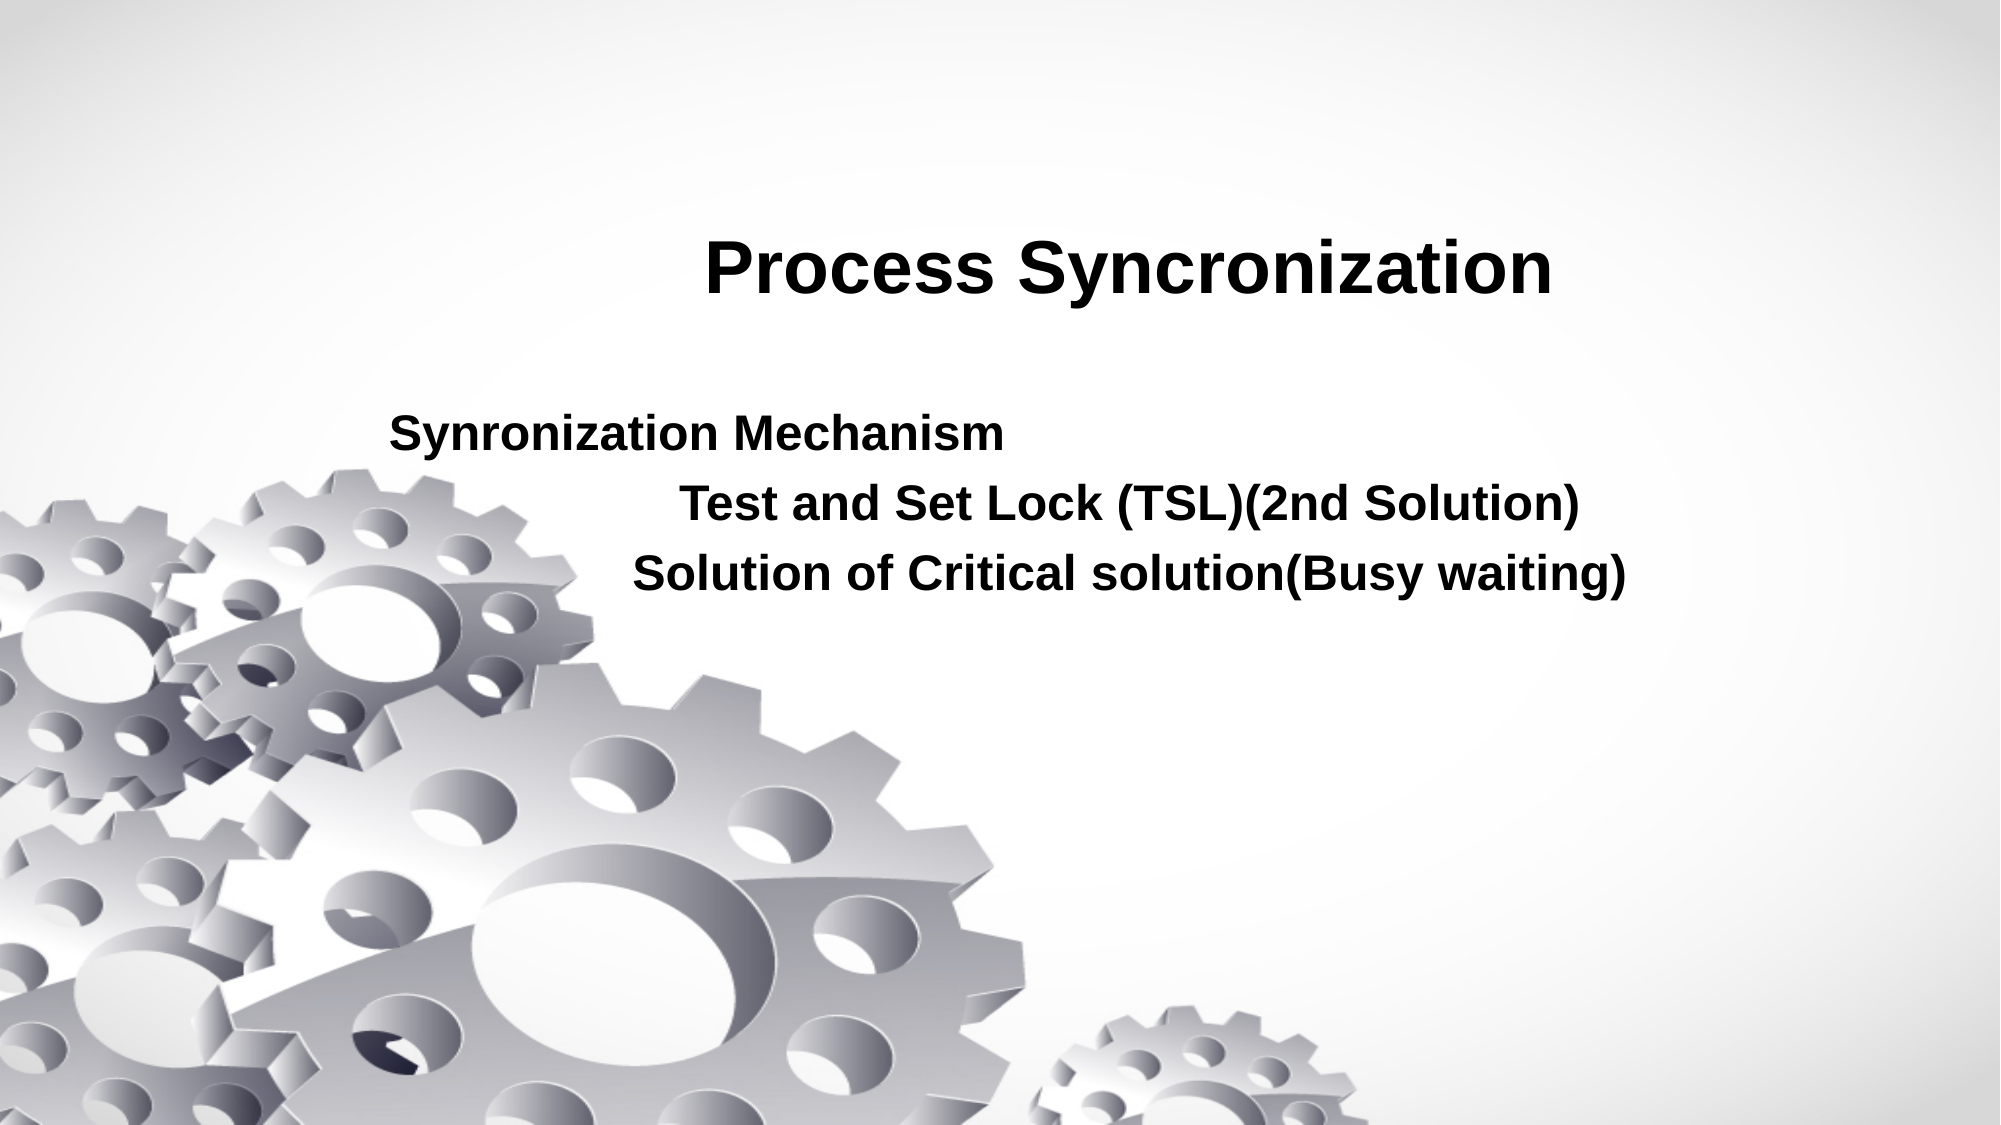

# Process Syncronization
Synronization Mechanism
Test and Set Lock (TSL)(2nd Solution)
Solution of Critical solution(Busy waiting)